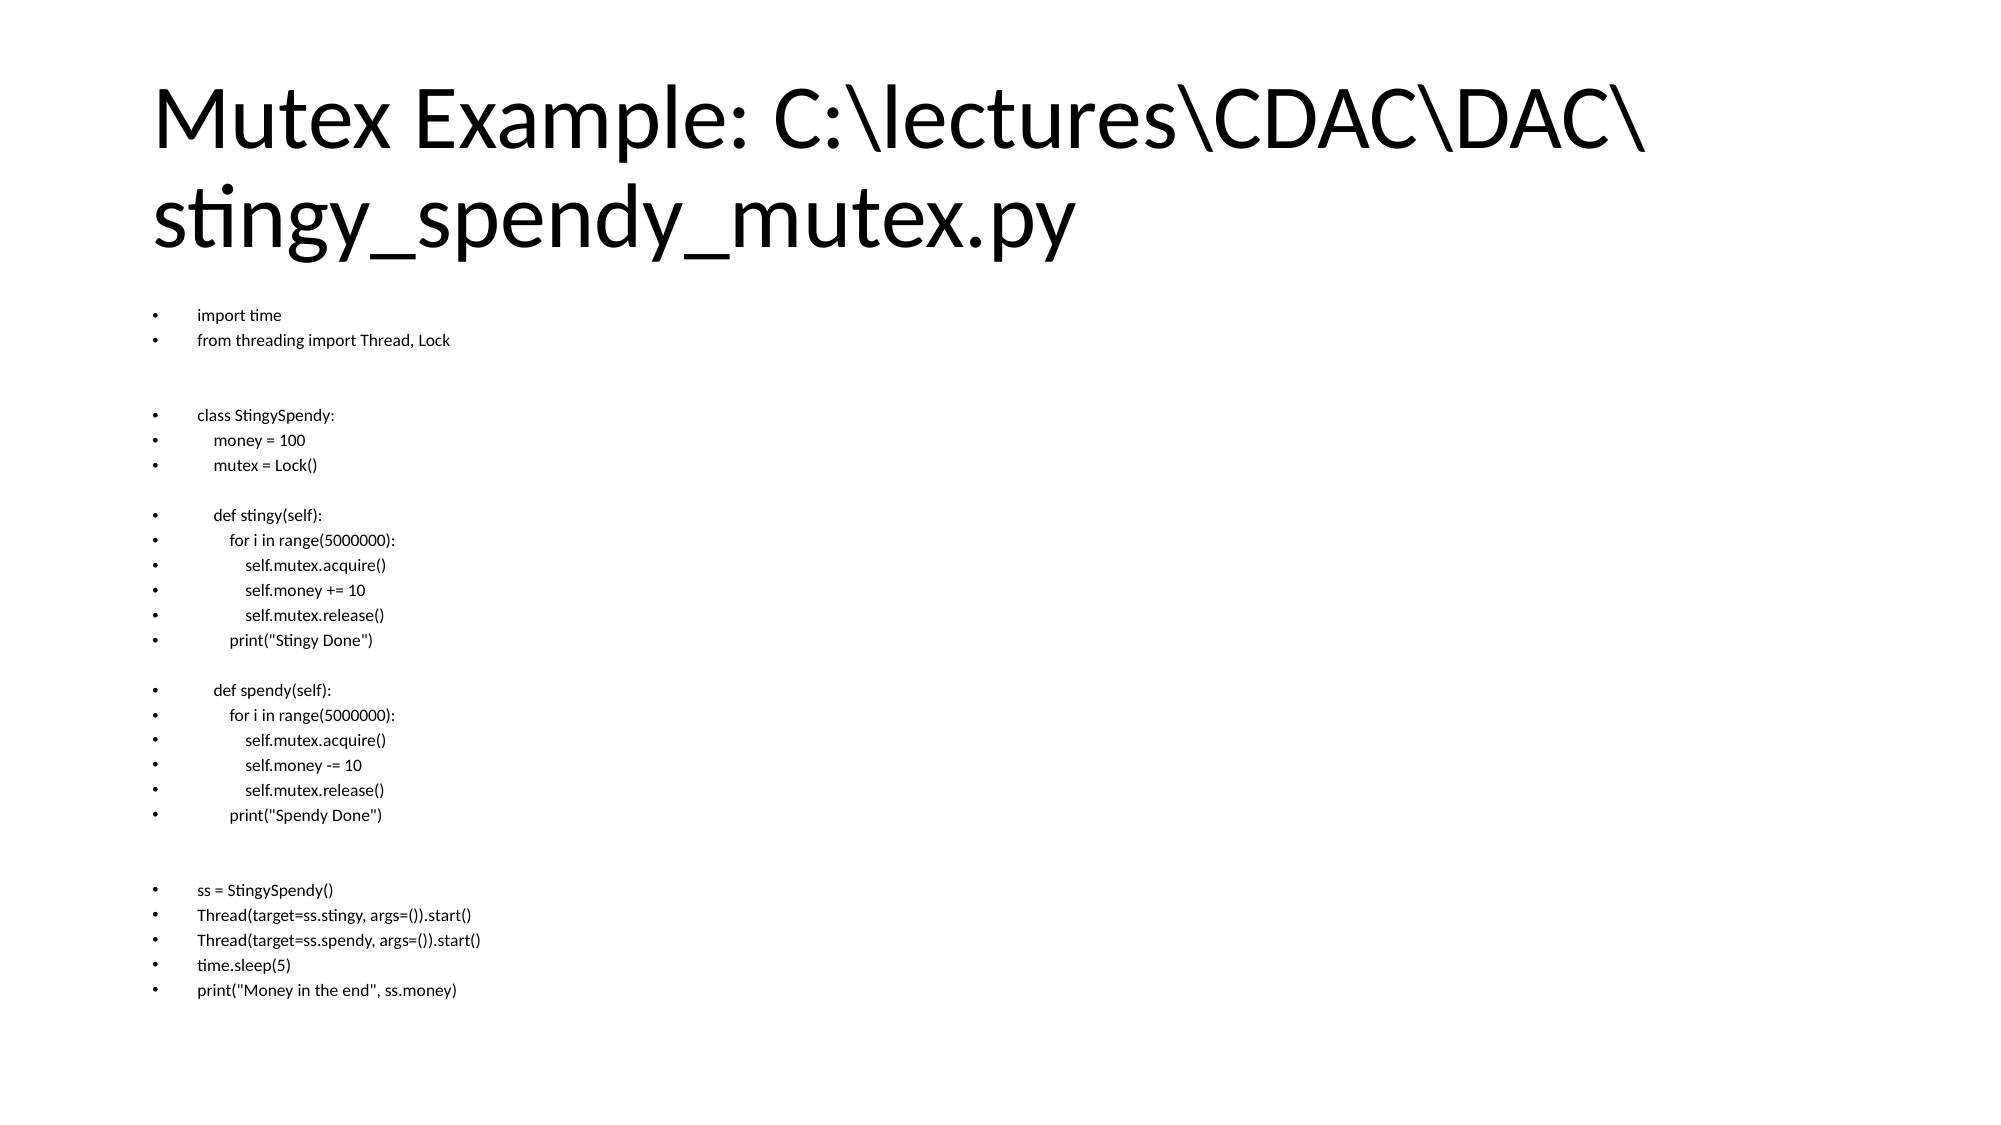

# Mutex Example: C:\lectures\CDAC\DAC\stingy_spendy_mutex.py
import time
from threading import Thread, Lock

class StingySpendy:
    money = 100
    mutex = Lock()

    def stingy(self):
        for i in range(5000000):
            self.mutex.acquire()
            self.money += 10
            self.mutex.release()
        print("Stingy Done")

    def spendy(self):
        for i in range(5000000):
            self.mutex.acquire()
            self.money -= 10
            self.mutex.release()
        print("Spendy Done")

ss = StingySpendy()
Thread(target=ss.stingy, args=()).start()
Thread(target=ss.spendy, args=()).start()
time.sleep(5)
print("Money in the end", ss.money)